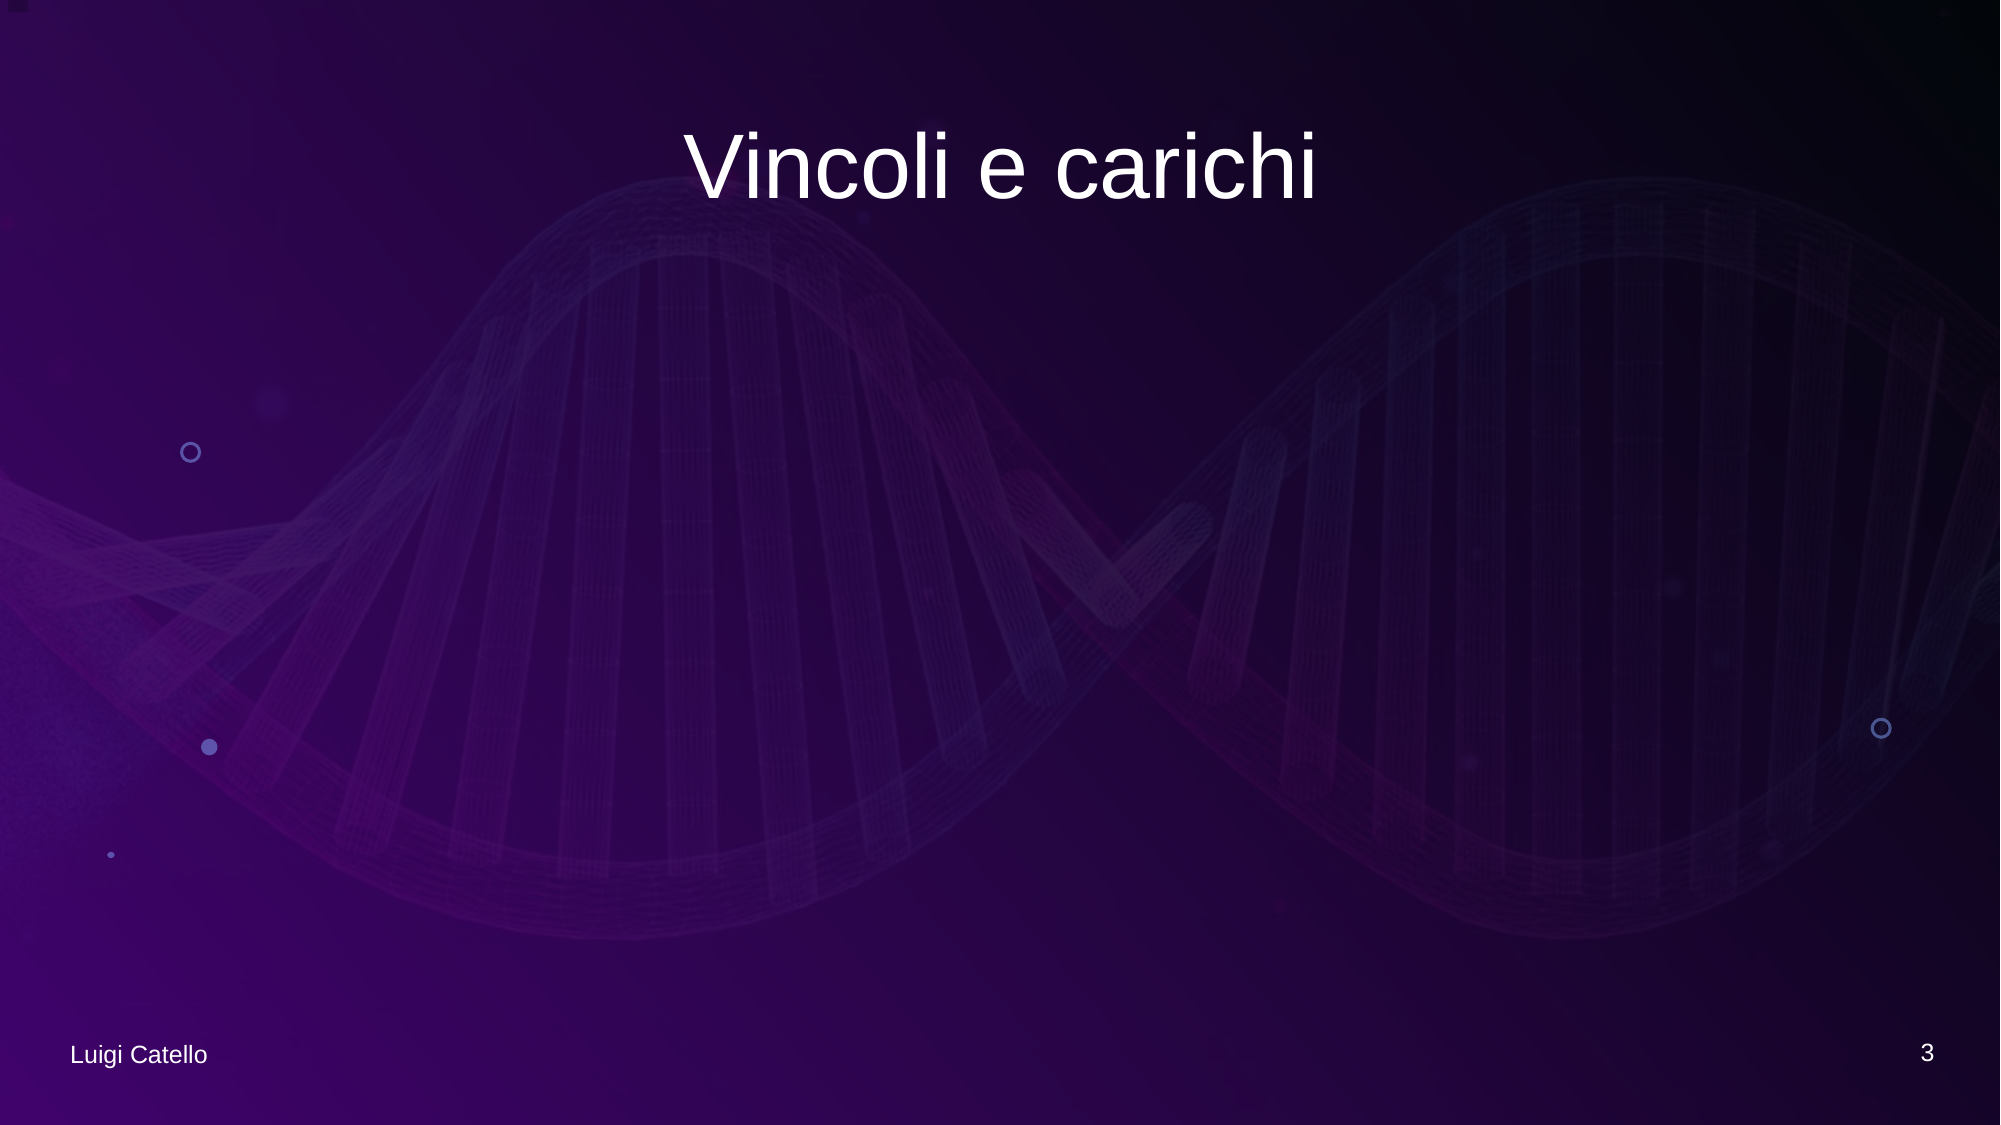

# Vincoli e carichi
3
Luigi Catello